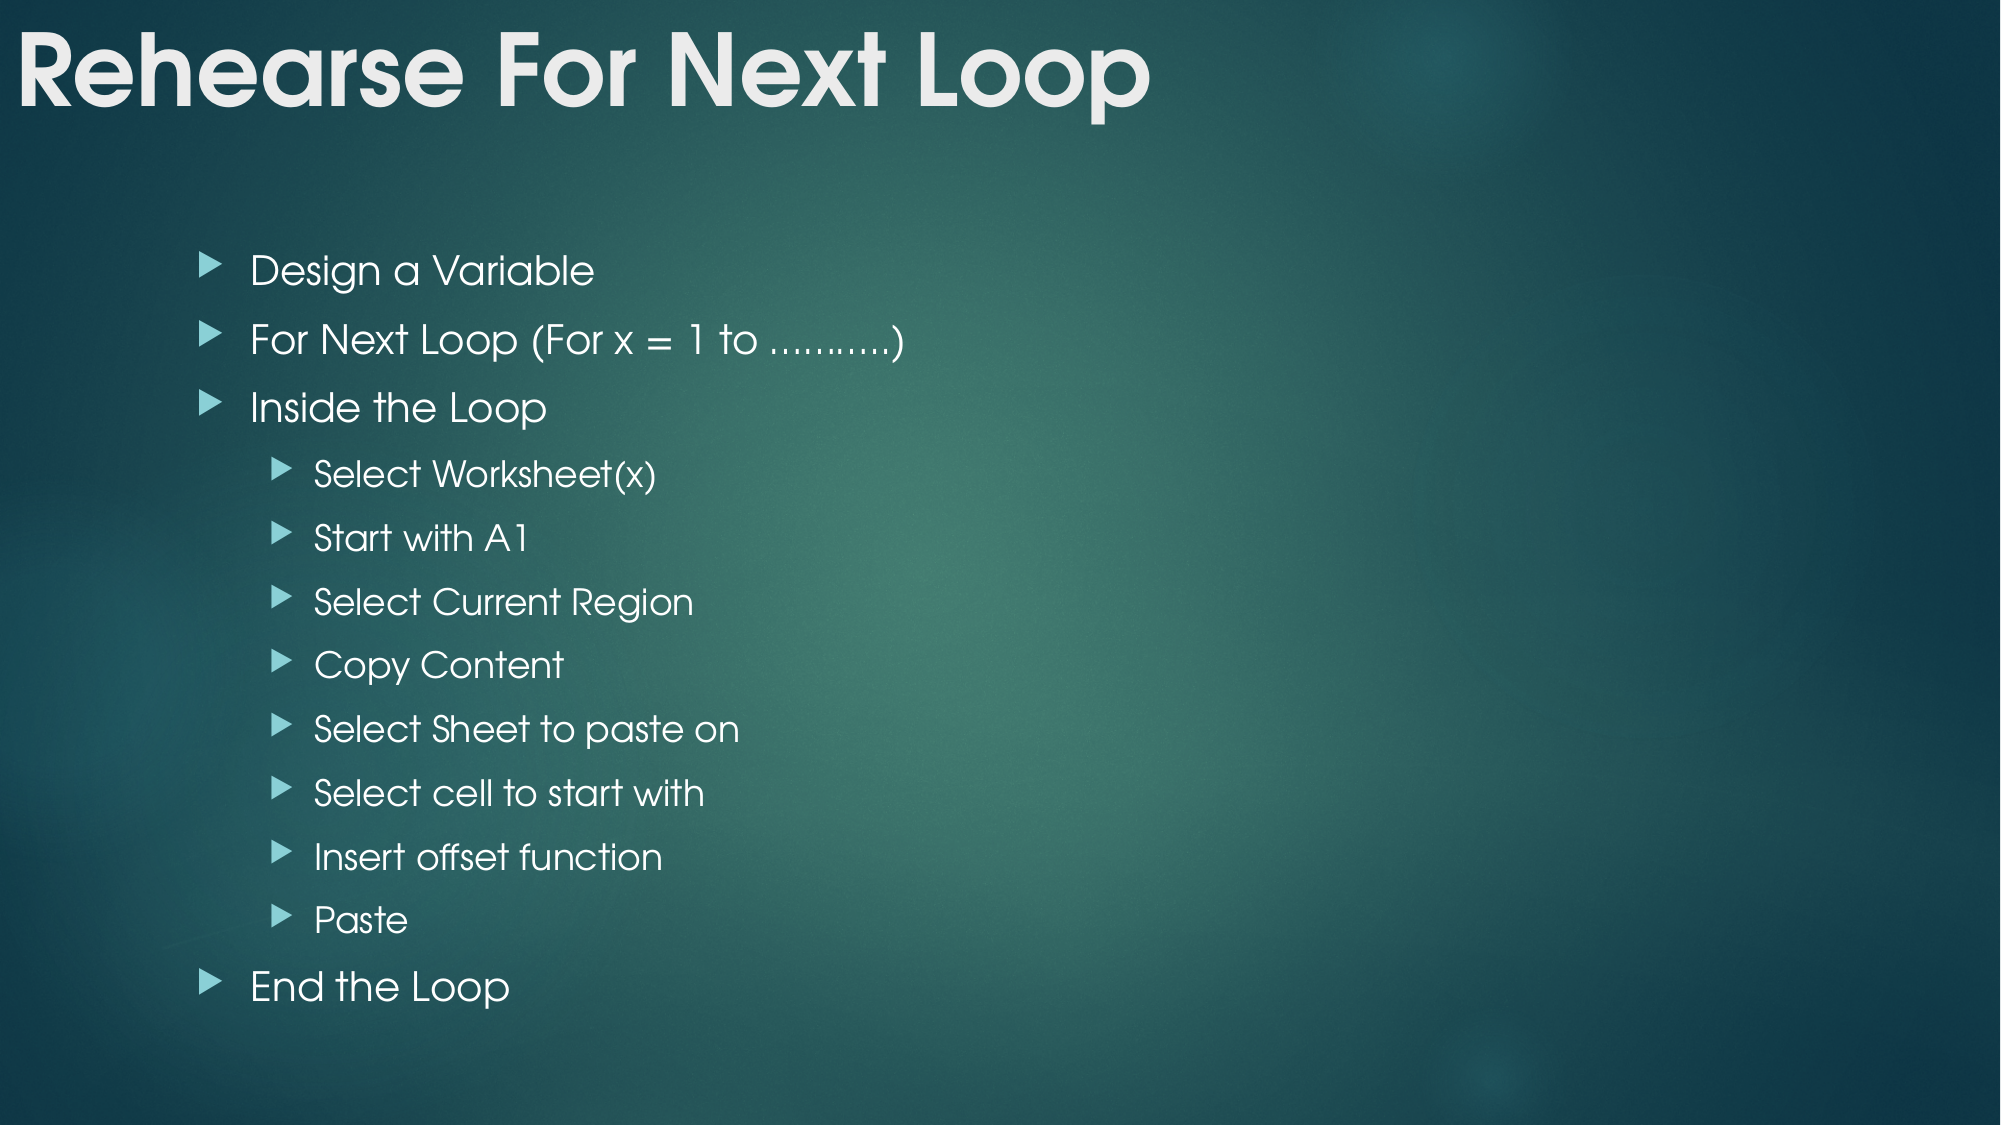

# Rehearse For Next Loop
Design a Variable
For Next Loop (For x = 1 to ………..)
Inside the Loop
Select Worksheet(x)
Start with A1
Select Current Region
Copy Content
Select Sheet to paste on
Select cell to start with
Insert offset function
Paste
End the Loop